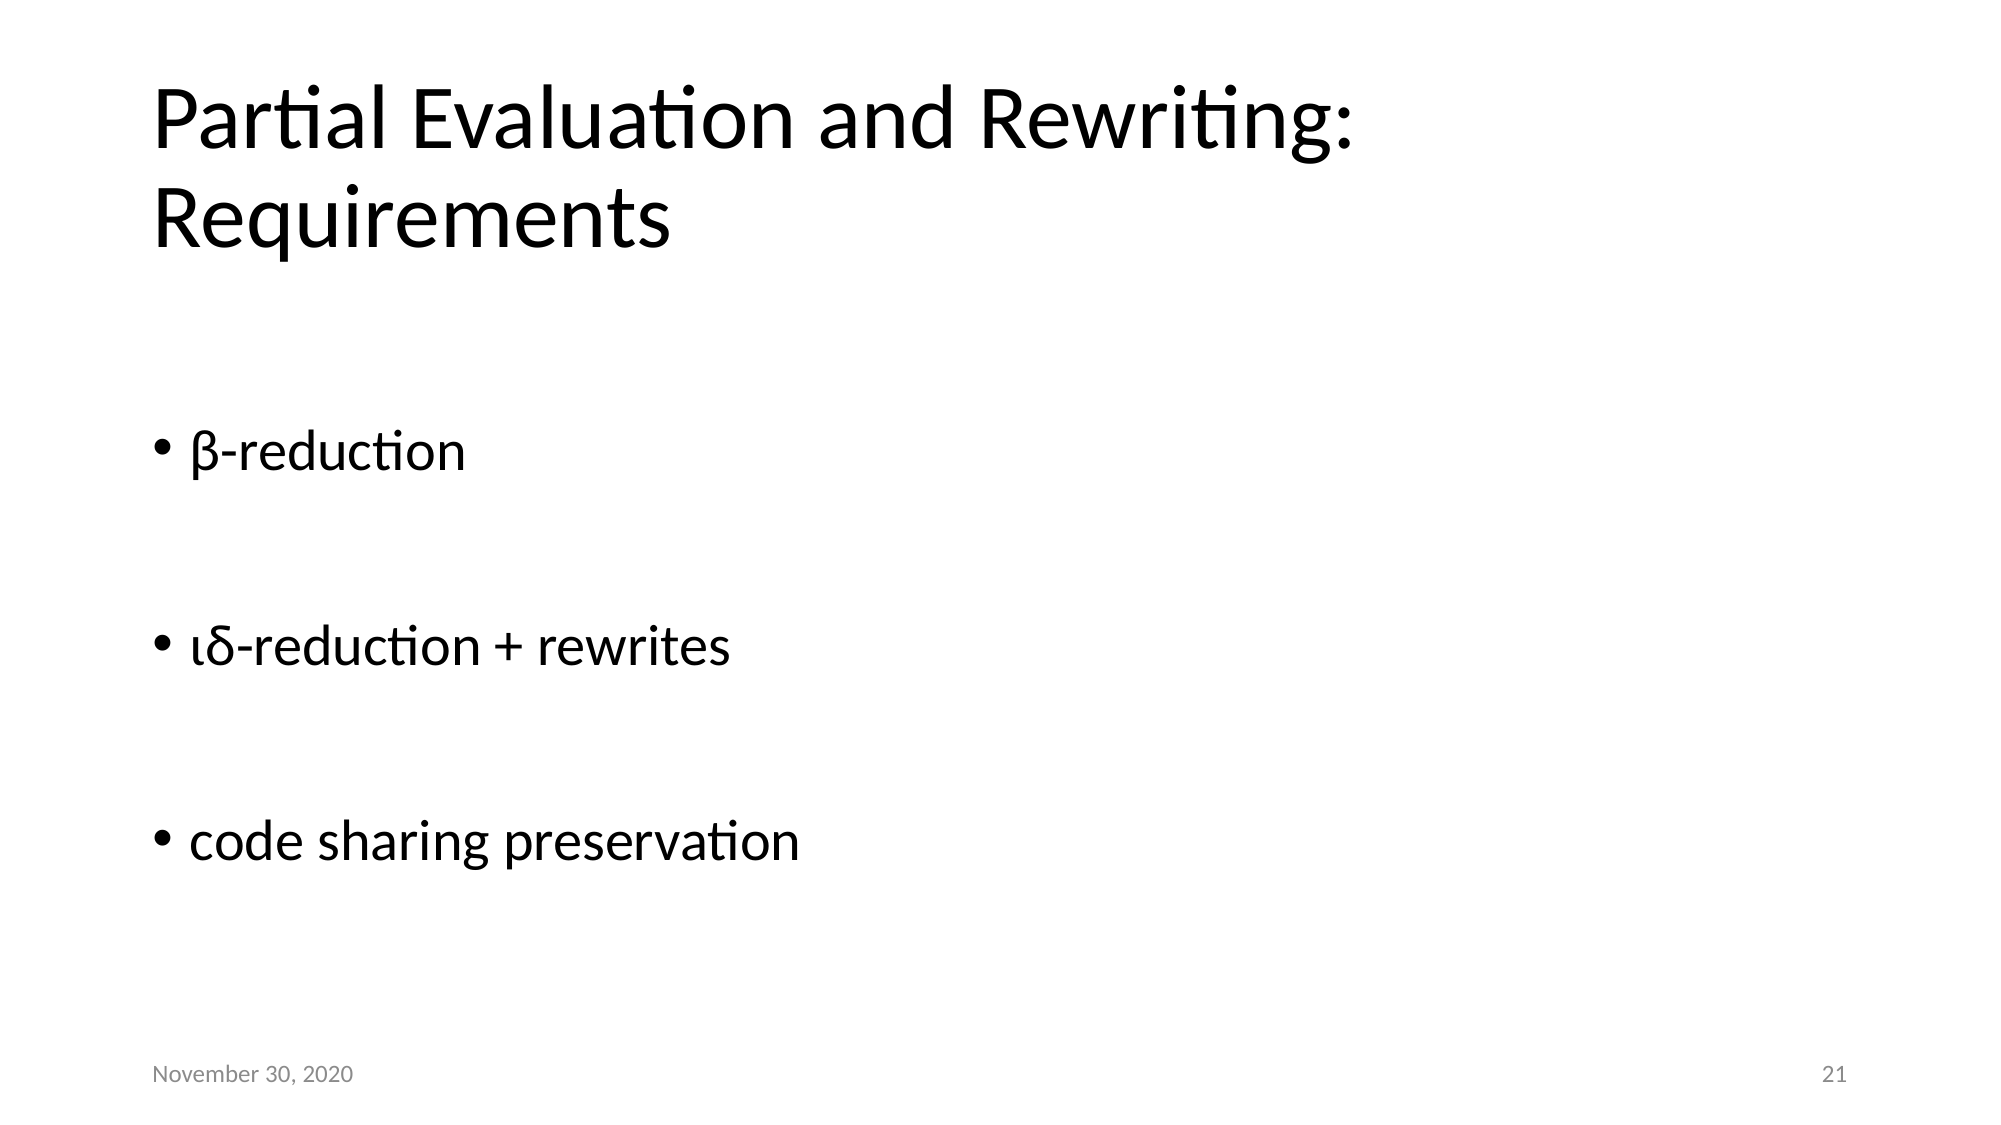

# Partial Evaluation and Rewriting: Requirements
β-reduction
ιδ-reduction + rewrites
code sharing preservation

November 30, 2020
21